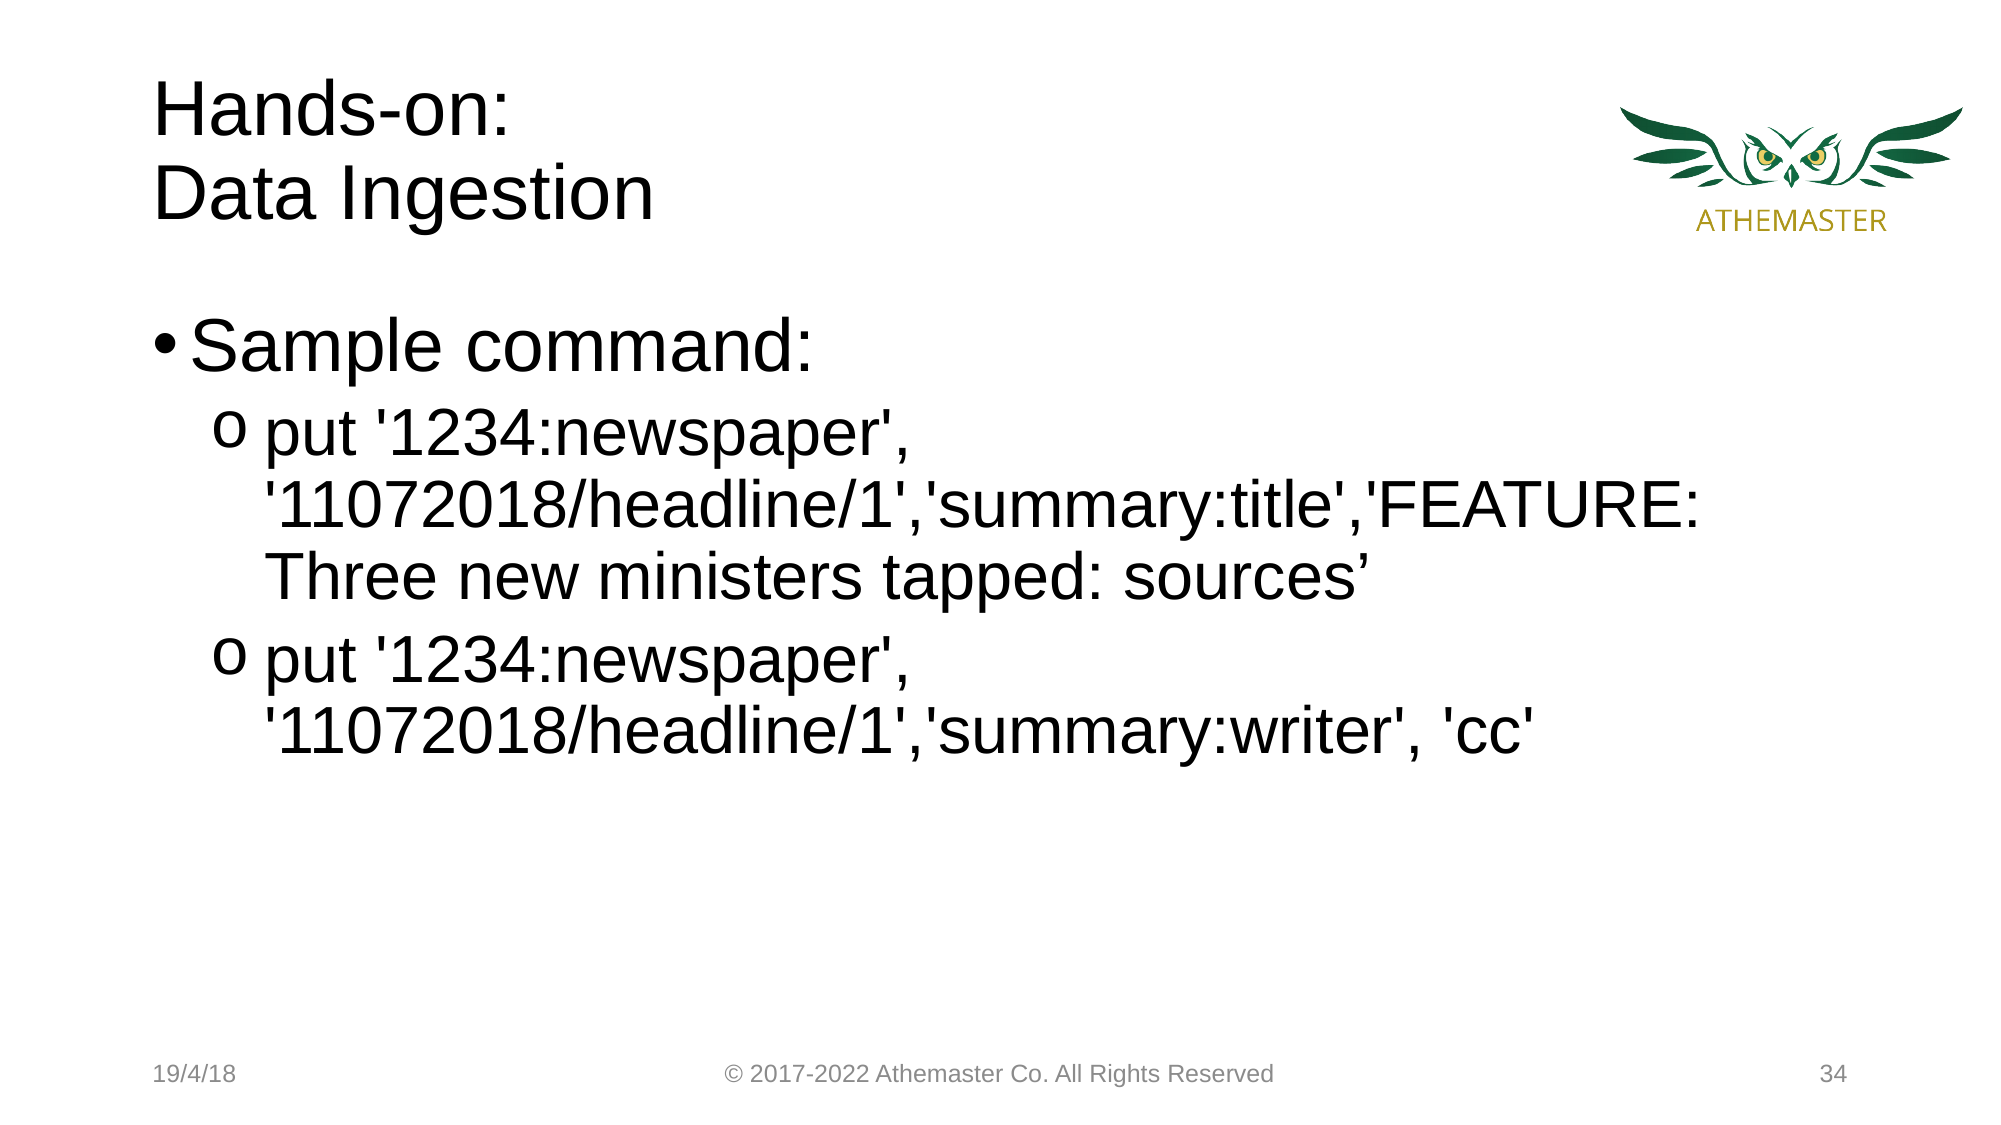

# Hands-on: Data Ingestion
Sample command:
put '1234:newspaper', '11072018/headline/1','summary:title','FEATURE: Three new ministers tapped: sources’
put '1234:newspaper', '11072018/headline/1','summary:writer', 'cc'

19/4/18
© 2017-2022 Athemaster Co. All Rights Reserved
34